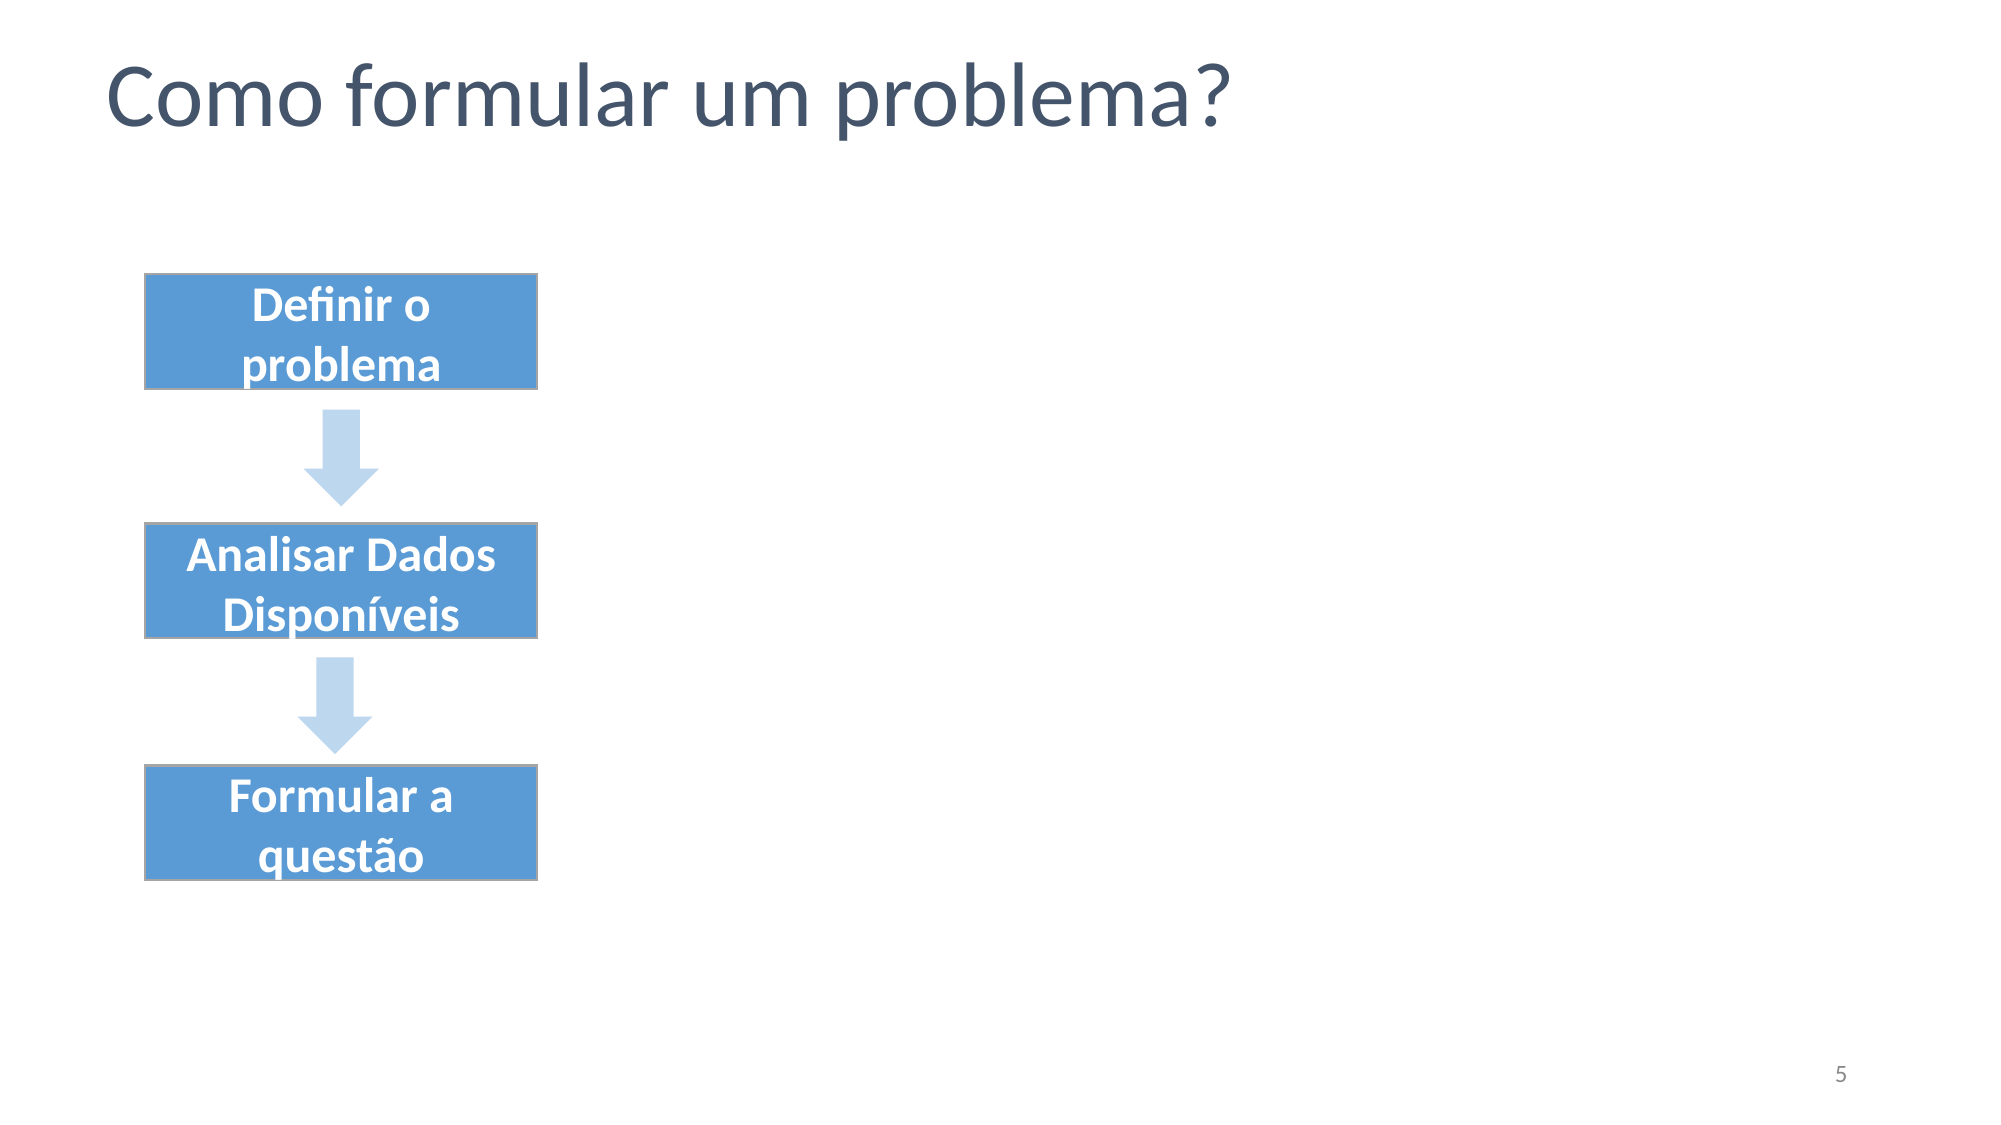

# Como formular um problema?
Definir o problema

Analisar Dados Disponíveis

Formular a questão
5